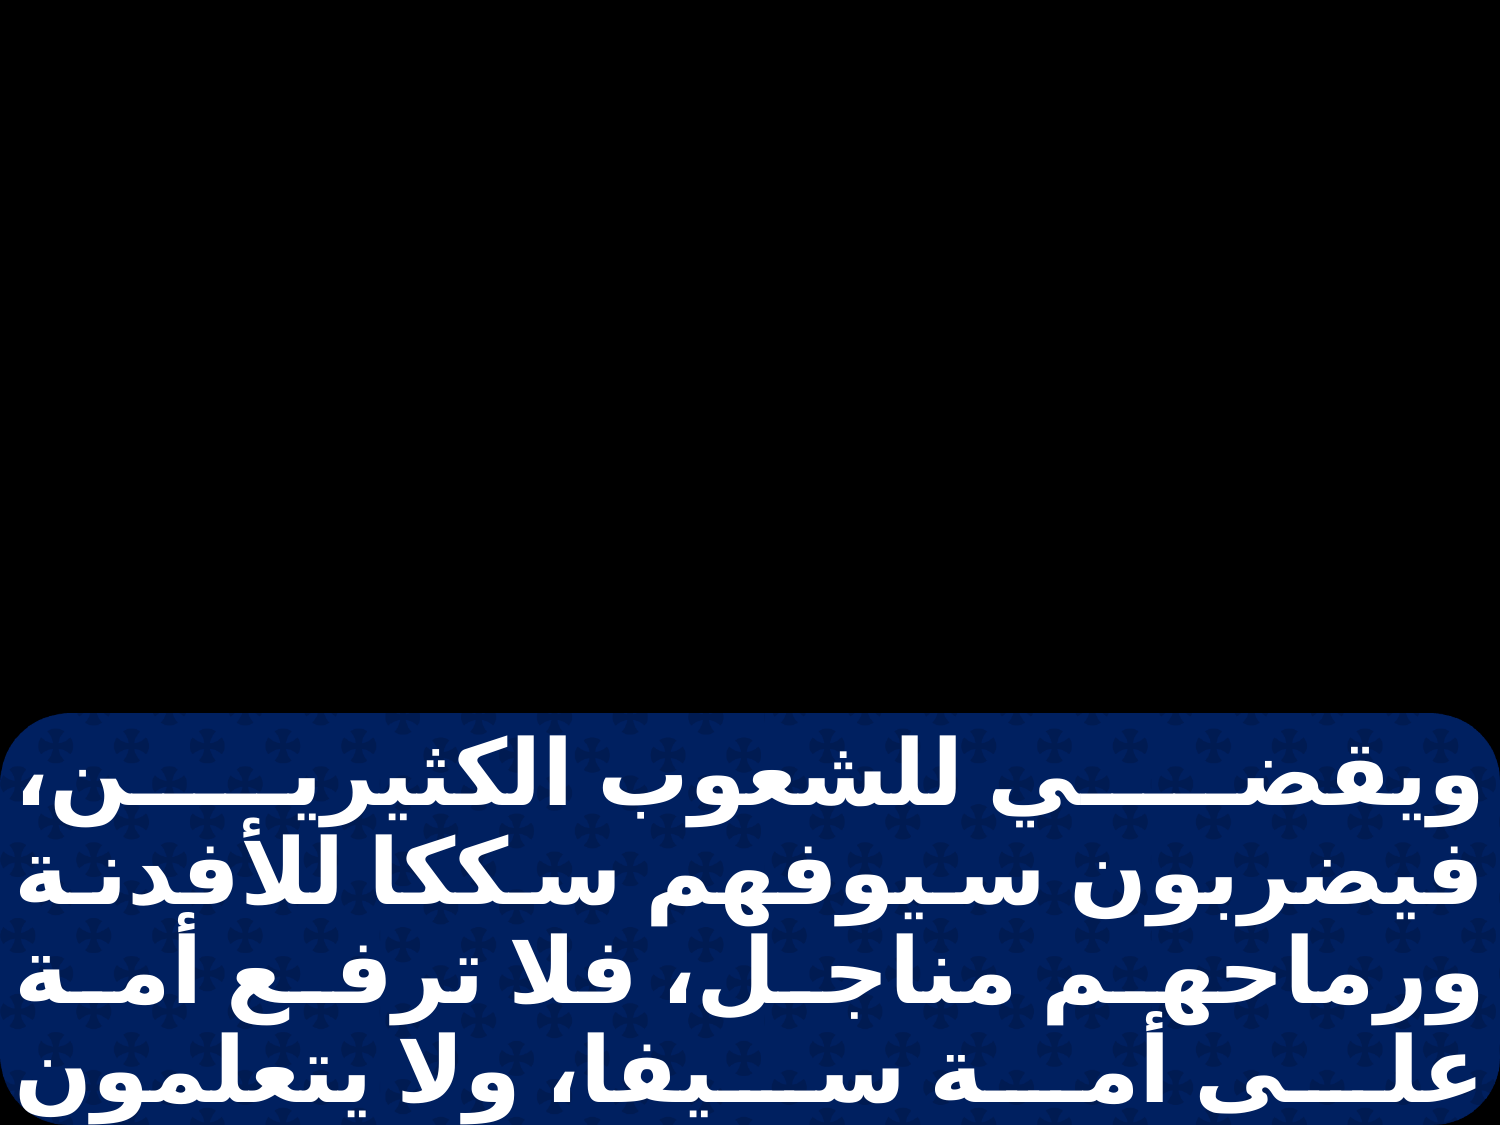

ويقضي للشعوب الكثيرين، فيضربون سيوفهم سككا للأفدنة ورماحهم مناجل، فلا ترفع أمة على أمة سيفا، ولا يتعلمون الحرب في ما بعد. هلموا يا بيت يعقوب لنسلك في نور الرب. إنك رفضت شعبك